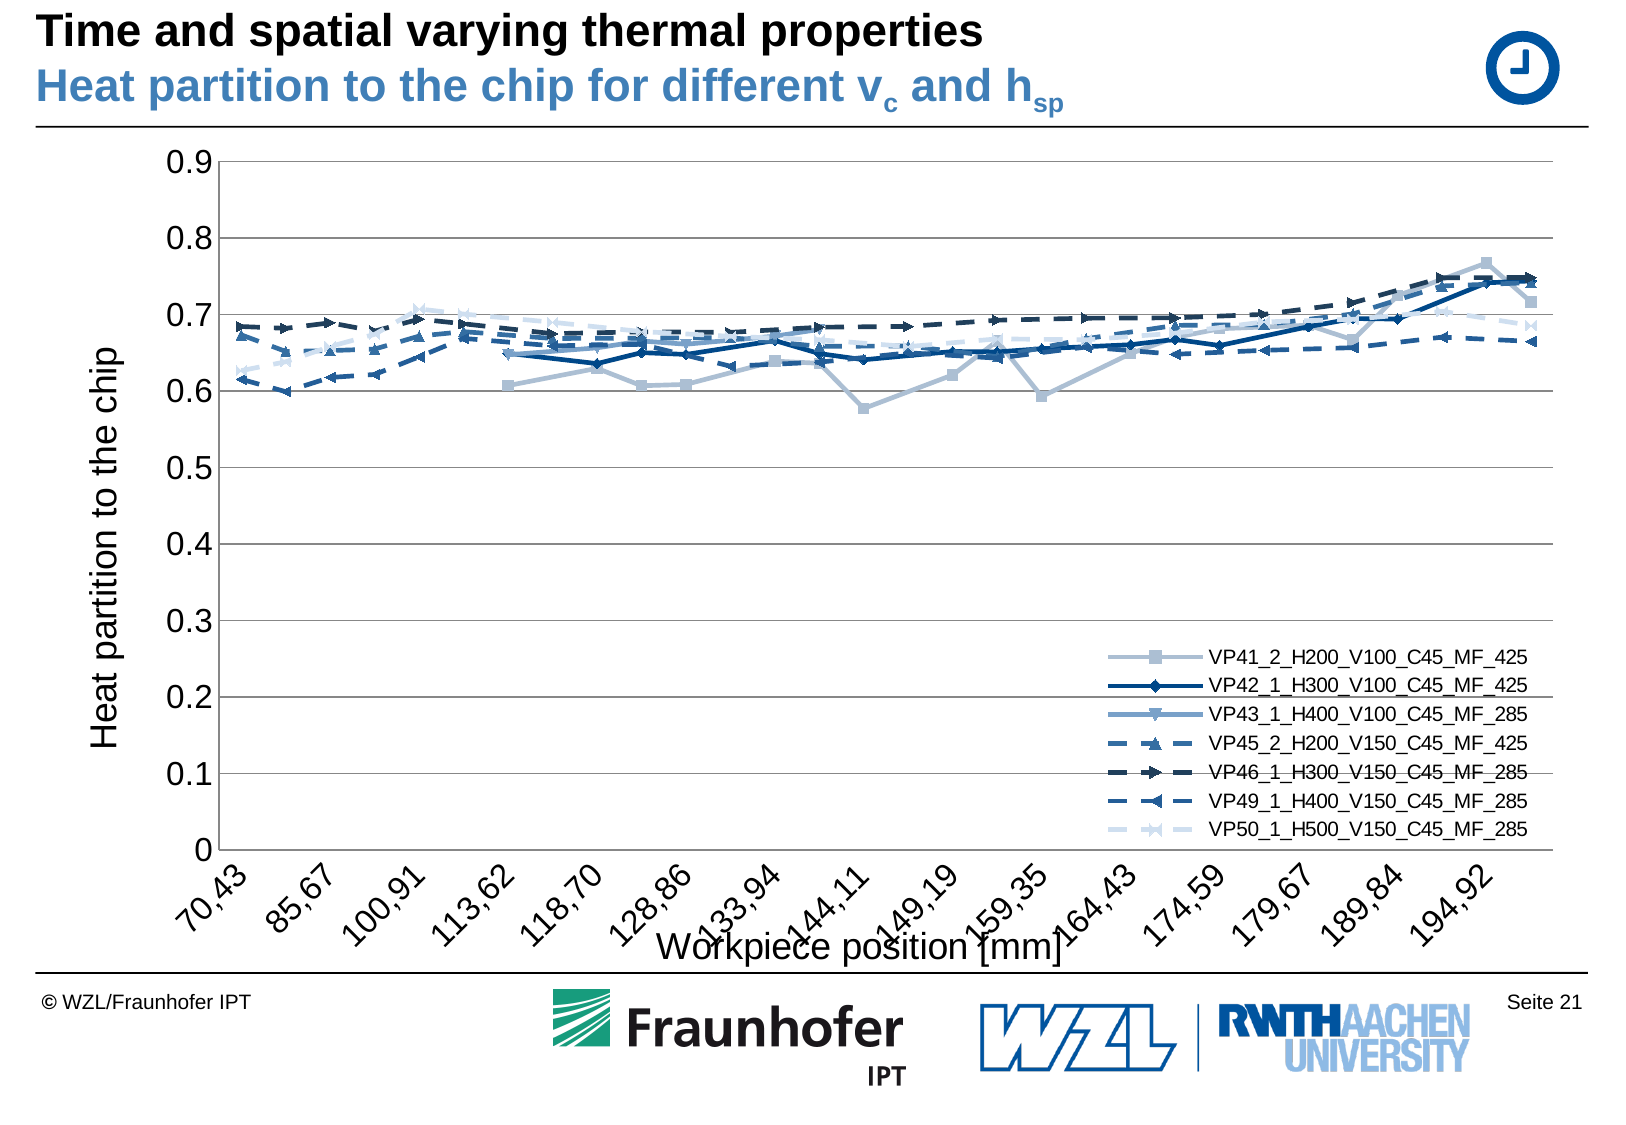

# Time and spatial varying thermal properties Heat partition to the chip for different vc and hsp

### Chart

| Category | VP41_2_H200_V100_C45_MF_425 | VP42_1_H300_V100_C45_MF_425 | VP43_1_H400_V100_C45_MF_285 | VP45_2_H200_V150_C45_MF_425 | VP46_1_H300_V150_C45_MF_285 | VP49_1_H400_V150_C45_MF_285 | VP50_1_H500_V150_C45_MF_285 |
|---|---|---|---|---|---|---|---|
| 70,43 | None | None | None | 0.6732903778966057 | 0.6841332632314042 | 0.6152158682422441 | 0.6265030714557104 |
| 78,05 | None | None | None | 0.651633137374496 | 0.6817511349788826 | 0.5990130471214651 | 0.6381205973431224 |
| 85,67 | None | None | None | 0.6526956717763343 | 0.6890174451982382 | 0.6175751273052074 | 0.658026579007579 |
| 93,29 | None | None | None | 0.6547362223258159 | 0.6781434139175114 | 0.6214926689366537 | 0.6739791421974346 |
| 100,91 | None | None | None | 0.6716324527694814 | 0.6937714149092589 | 0.6446314190387492 | 0.7070249515273317 |
| 108,54 | None | None | None | 0.677410128596056 | 0.6877396814110815 | 0.6686663825342233 | 0.700434579536138 |
| 113,62 | 0.6069405669447931 | 0.6491493594844842 | 0.6472423974553896 | None | None | None | None |
| 116,16 | None | None | None | 0.6684982186377005 | 0.6748222963898491 | 0.6589427602412852 | 0.68970614172991 |
| 118,70 | 0.6295126395921868 | 0.6357561184291682 | 0.6563494766488316 | None | None | None | None |
| 123,78 | 0.6067554126537078 | 0.6500774672721279 | 0.6652438777245829 | 0.6690553888477199 | 0.6772259670442711 | 0.6608419616499206 | 0.6775671664012481 |
| 128,86 | 0.6085403557831173 | 0.6476821297411843 | 0.6610349850695706 | None | None | None | None |
| 131,40 | None | None | None | 0.66967166523534 | 0.6765221334633088 | 0.632314380057554 | 0.6713877888914017 |
| 133,94 | 0.638987453374779 | 0.6657885542034836 | 0.6715535399072291 | None | None | None | None |
| 139,02 | 0.6361201206204267 | 0.6488317899265673 | 0.680399365689452 | 0.6582257924596184 | 0.6832117674887469 | 0.6375705776096553 | 0.6668127855705459 |
| 144,11 | 0.5770649134032281 | 0.640753119427734 | None | None | None | None | None |
| 146,65 | None | None | None | 0.6587790605861203 | 0.6843329638423155 | 0.6498191331919988 | 0.6579759018868957 |
| 149,19 | 0.6209254156337105 | 0.6515588031788561 | None | None | None | None | None |
| 154,27 | 0.6652541253932409 | 0.6509965408205791 | None | 0.644732731200871 | 0.6924430035921364 | 0.6428035979343721 | 0.6680557224344992 |
| 159,35 | 0.5927354104207668 | 0.6551521492123574 | None | None | None | None | None |
| 161,89 | None | None | None | 0.6682305799404642 | 0.6950525495303457 | 0.6574248846947482 | 0.6667803817765203 |
| 164,43 | 0.6488673832988674 | 0.6604028253857513 | None | None | None | None | None |
| 169,51 | 0.6699451040727237 | 0.6674560568776219 | None | 0.6856301765151364 | 0.6955137070738673 | 0.647953917770568 | 0.6755266076119489 |
| 174,59 | 0.6812437178498969 | 0.6593034005045607 | None | None | None | None | None |
| 177,13 | None | None | None | 0.6865644940999467 | 0.7000601590424083 | 0.6530536745733074 | 0.6901946548037119 |
| 179,67 | 0.685871252767417 | 0.6839845077537121 | None | None | None | None | None |
| 184,76 | 0.666643189370391 | 0.6945633256820095 | None | 0.7006034192034537 | 0.715224816624052 | 0.6565207446631801 | 0.6935350231942402 |
| 189,84 | 0.7244579639167783 | 0.6938474622087002 | None | None | None | None | None |
| 192,38 | None | None | None | 0.7372015231490602 | 0.7479019240356811 | 0.6702402948701289 | 0.7040639832417551 |
| 194,92 | 0.7672078746366054 | 0.7412819655558945 | None | None | None | None | None |
| 200,00 | 0.7163730325661853 | 0.7437669738049477 | None | 0.7415562510839162 | 0.7482416055503699 | 0.6646901076944004 | 0.685494775523955 |